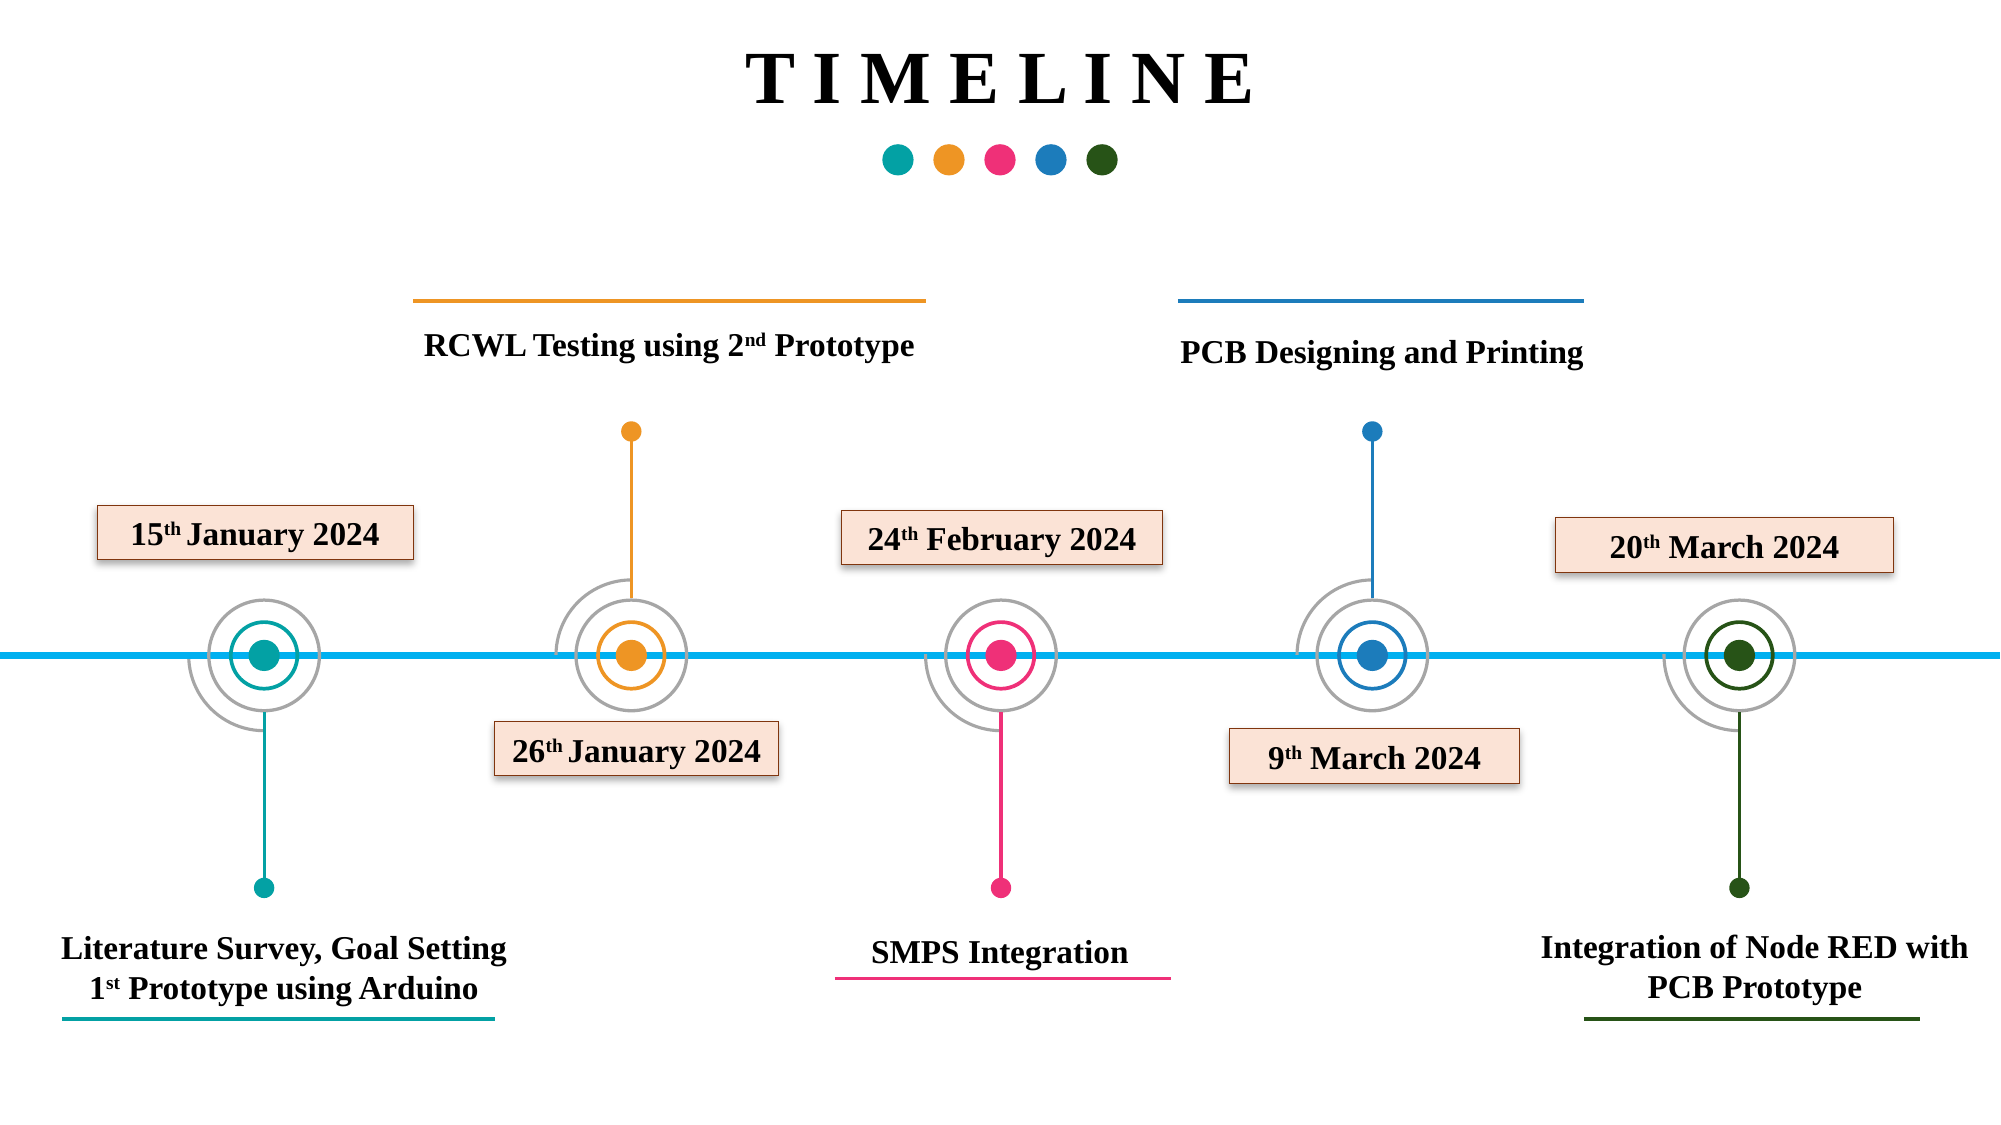

T I M E L I N E

RCWL Testing using 2nd Prototype
PCB Designing and Printing

15th January 2024
24th February 2024
20th March 2024

26th January 2024
9th March 2024

Integration of Node RED with PCB Prototype
Literature Survey, Goal Setting
1st Prototype using Arduino
SMPS Integration